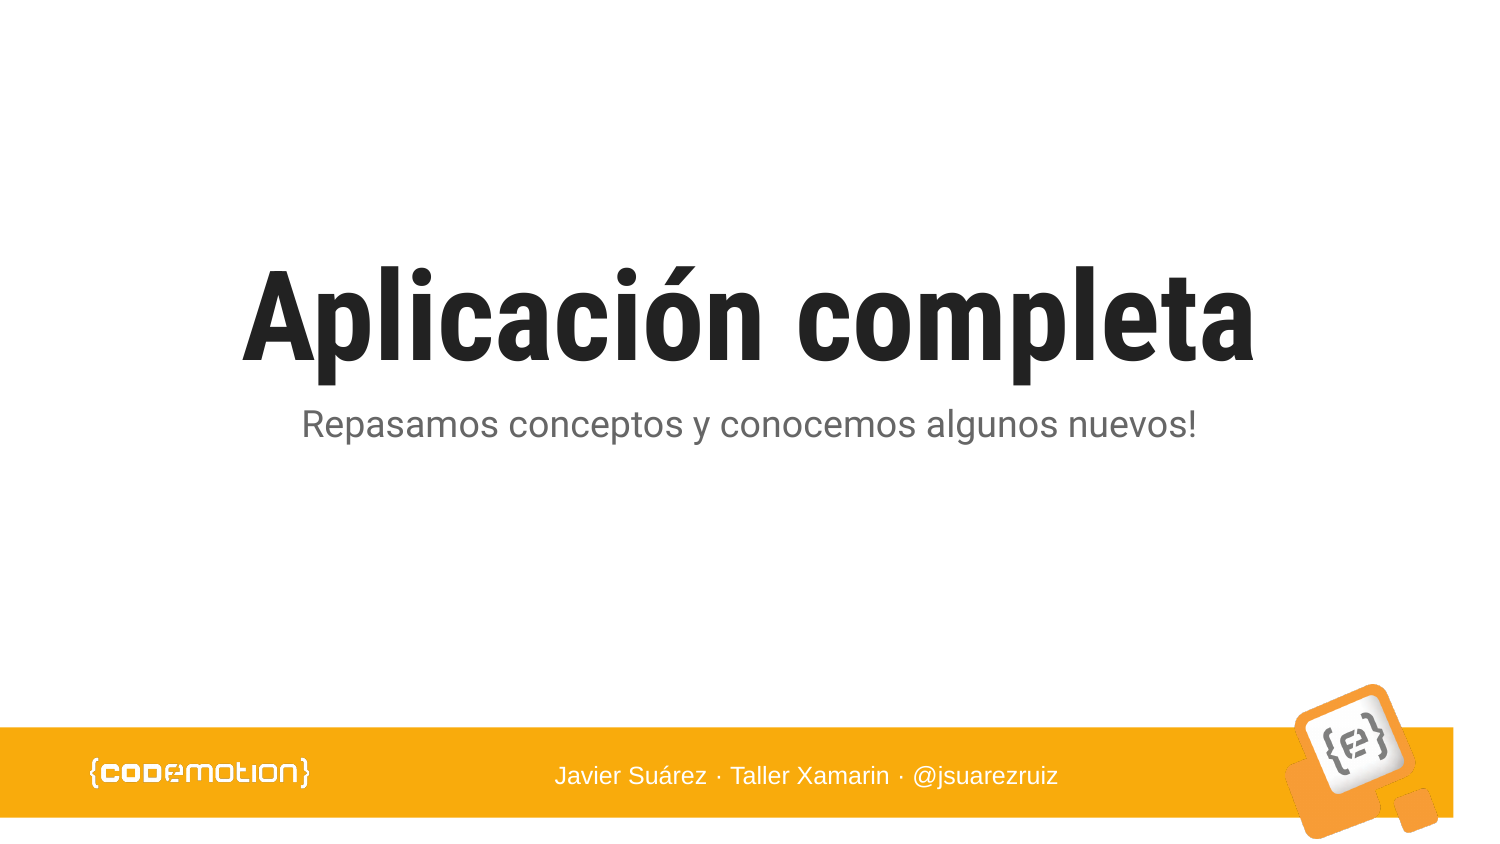

# Aplicación completa
Repasamos conceptos y conocemos algunos nuevos!